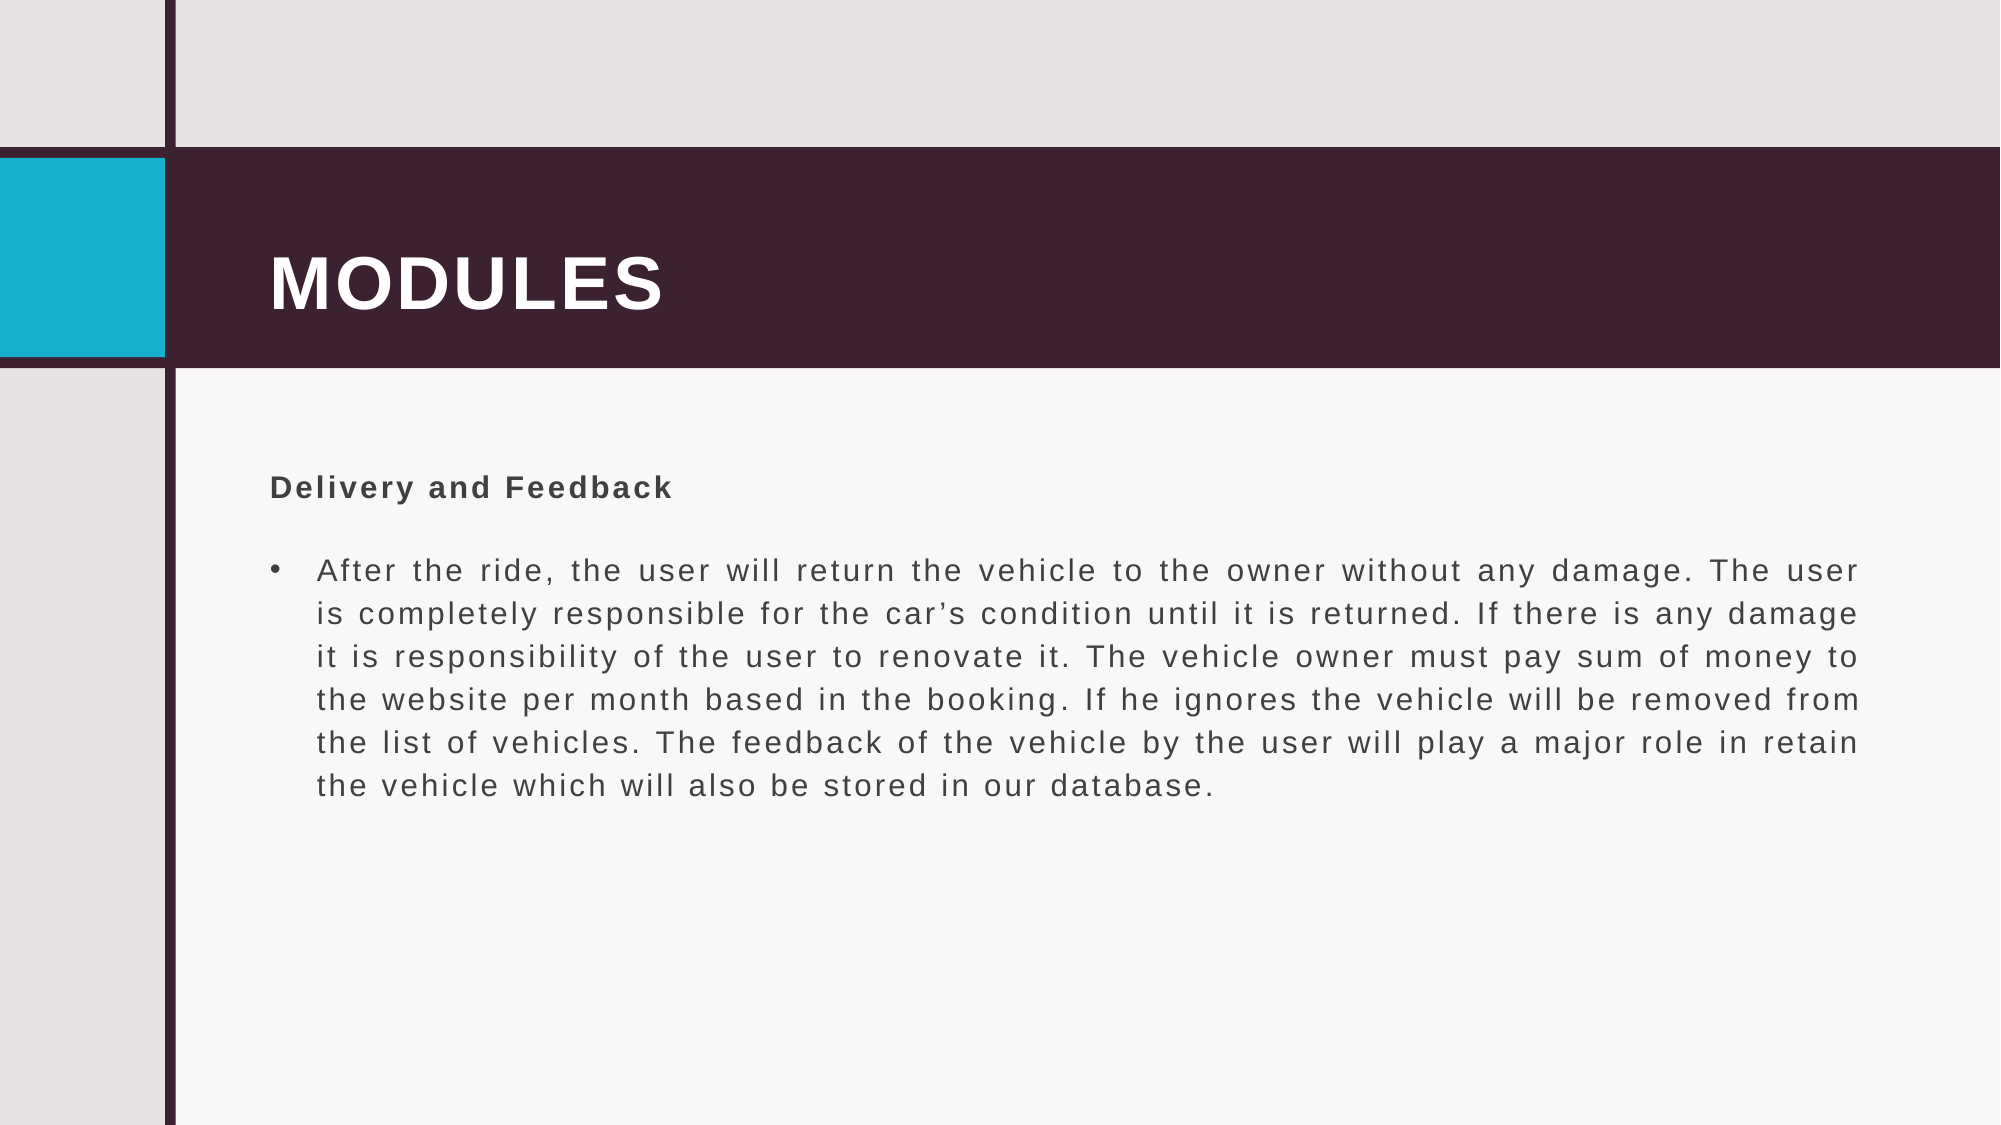

# MODULES

Delivery and Feedback
After the ride, the user will return the vehicle to the owner without any damage. The user is completely responsible for the car’s condition until it is returned. If there is any damage it is responsibility of the user to renovate it. The vehicle owner must pay sum of money to the website per month based in the booking. If he ignores the vehicle will be removed from the list of vehicles. The feedback of the vehicle by the user will play a major role in retain the vehicle which will also be stored in our database.